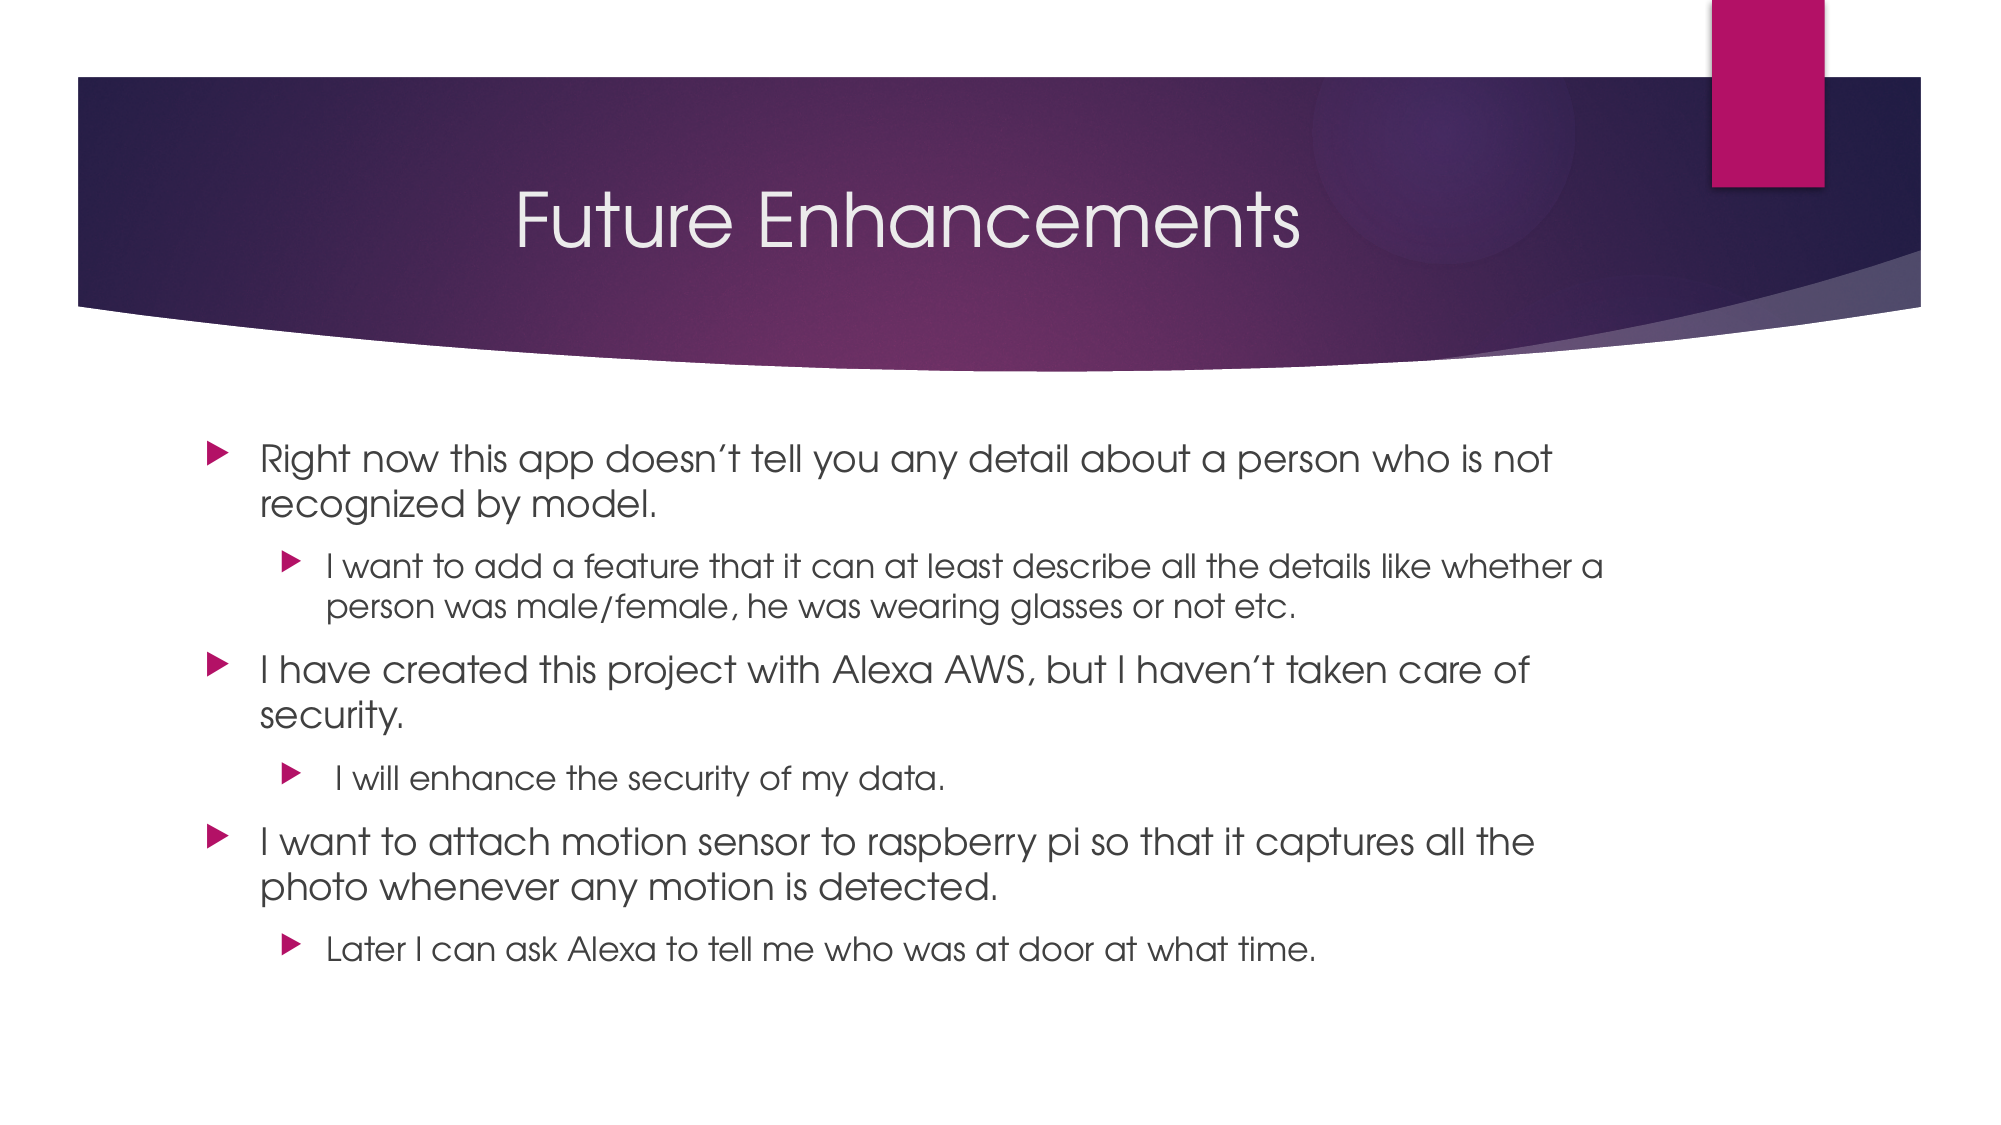

# Future Enhancements
Right now this app doesn’t tell you any detail about a person who is not recognized by model.
I want to add a feature that it can at least describe all the details like whether a person was male/female, he was wearing glasses or not etc.
I have created this project with Alexa AWS, but I haven’t taken care of security.
 I will enhance the security of my data.
I want to attach motion sensor to raspberry pi so that it captures all the photo whenever any motion is detected.
Later I can ask Alexa to tell me who was at door at what time.